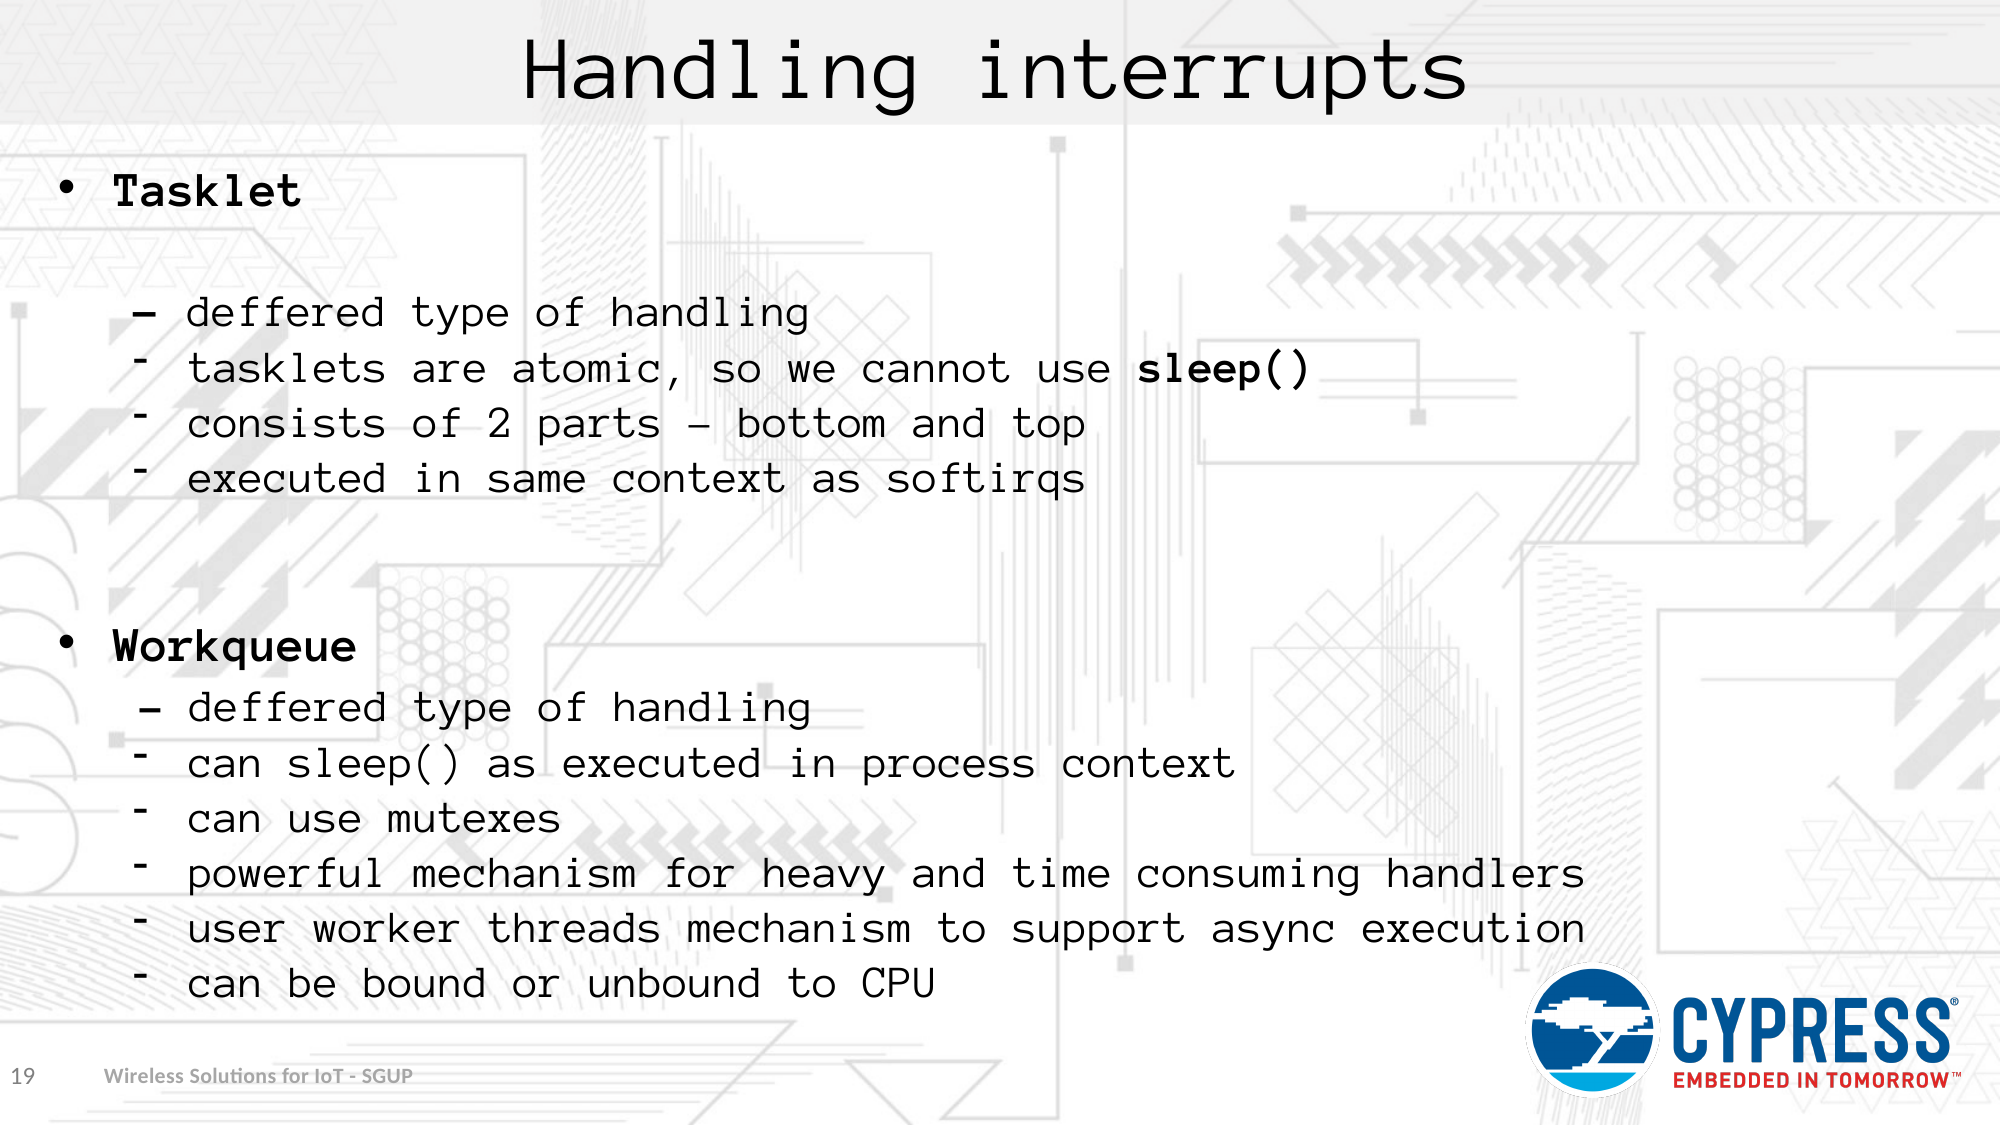

Handling interrupts
Tasklet

- deffered type of handling
tasklets are atomic, so we cannot use sleep()
consists of 2 parts – bottom and top
executed in same context as softirqs

Workqueue
   - deffered type of handling
can sleep() as executed in process context
can use mutexes
powerful mechanism for heavy and time consuming handlers
user worker threads mechanism to support async execution
can be bound or unbound to CPU